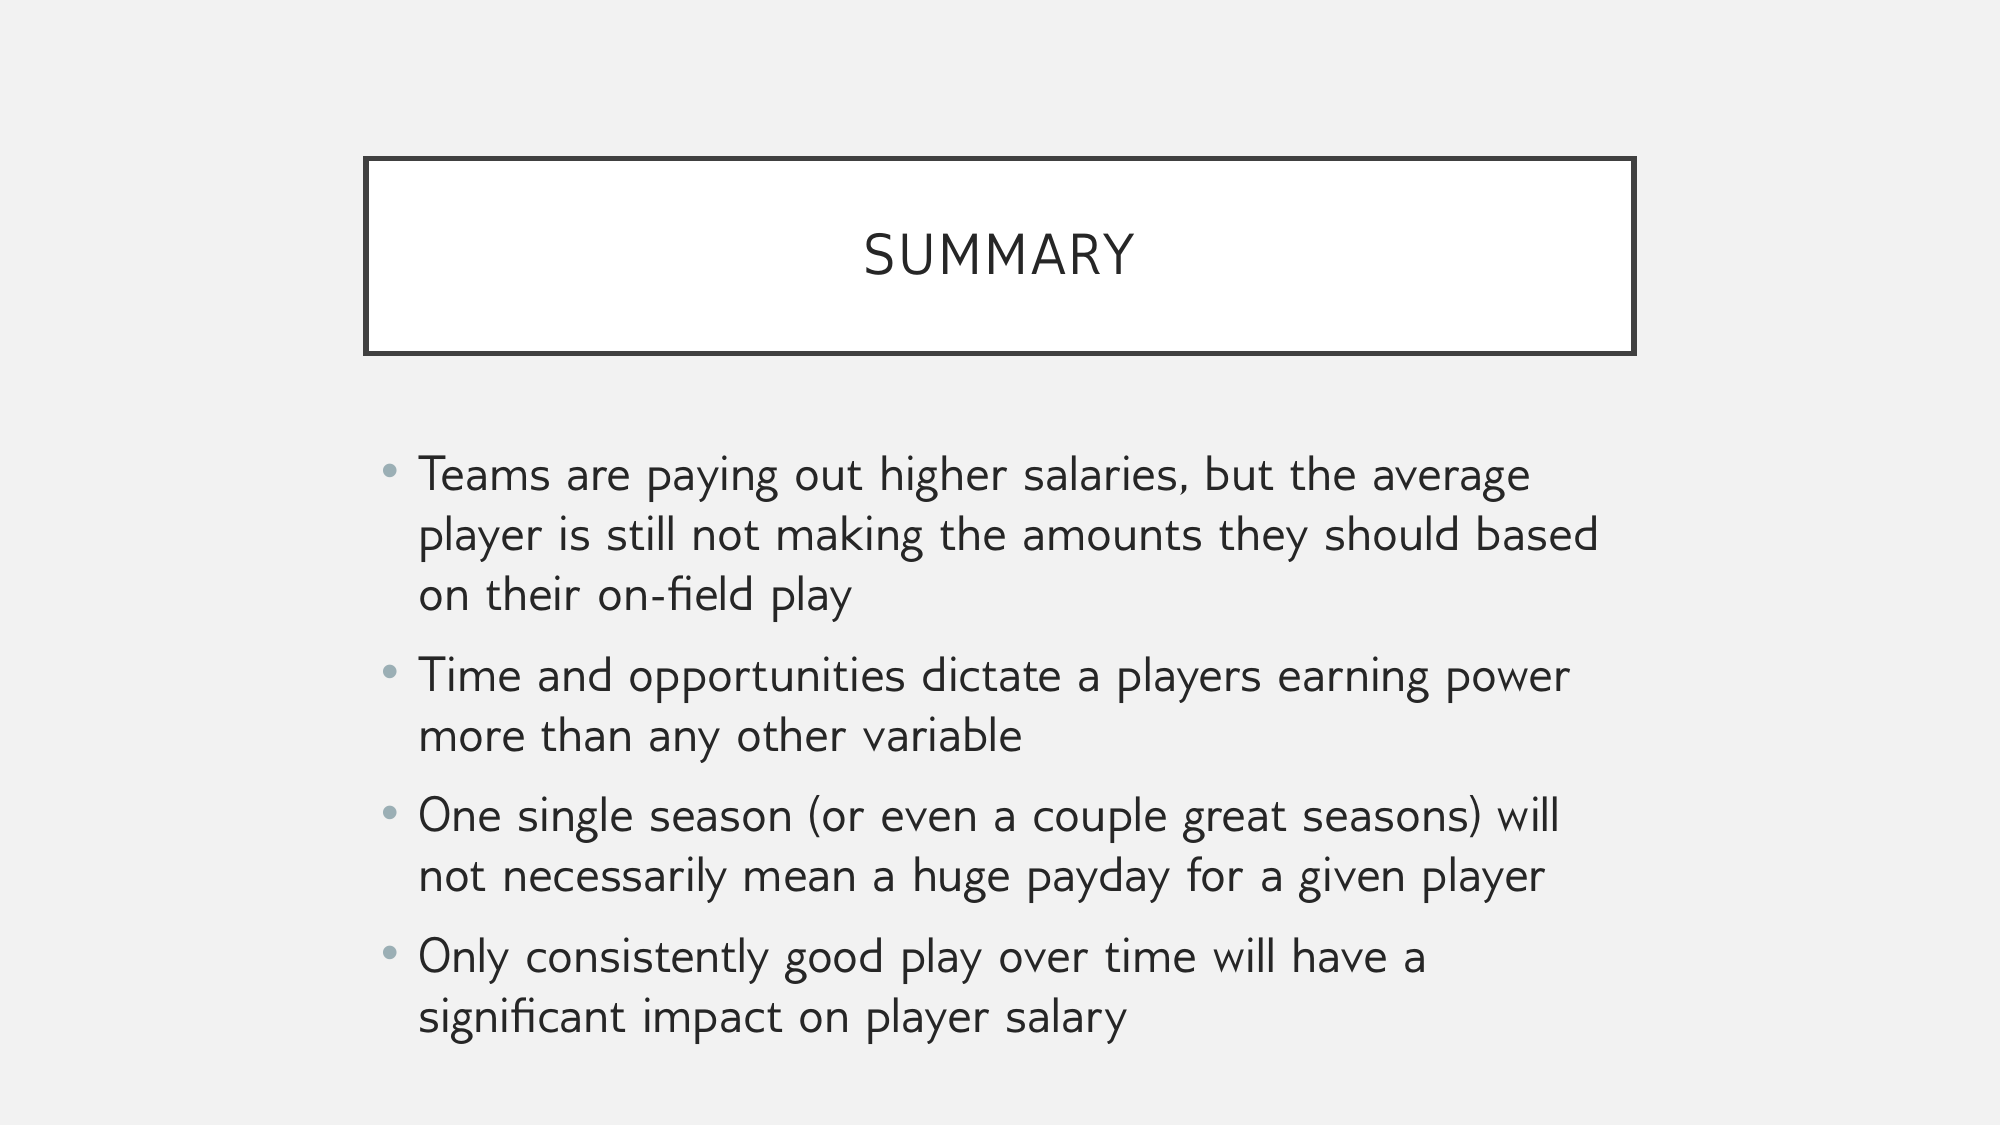

# Summary
Teams are paying out higher salaries, but the average player is still not making the amounts they should based on their on-field play
Time and opportunities dictate a players earning power more than any other variable
One single season (or even a couple great seasons) will not necessarily mean a huge payday for a given player
Only consistently good play over time will have a significant impact on player salary